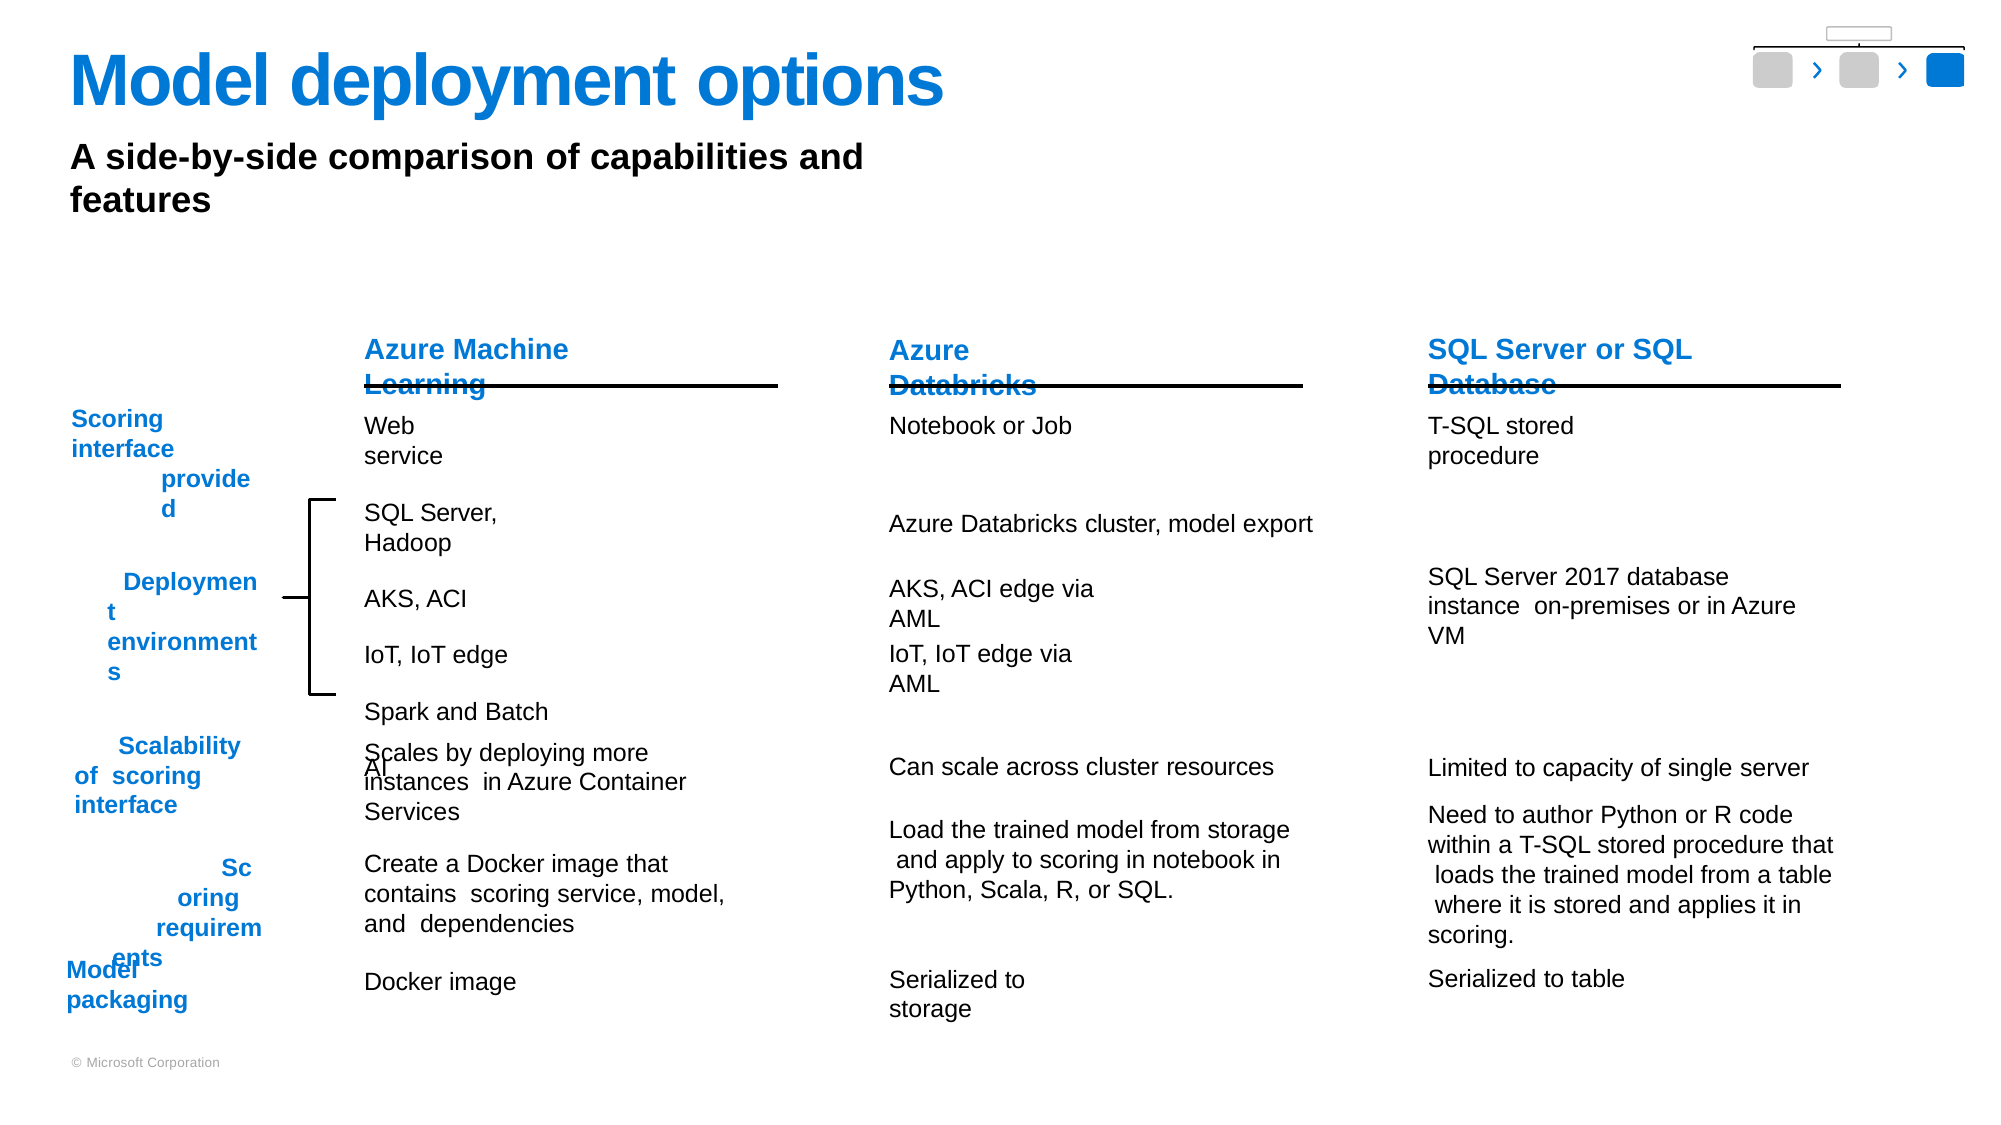

# Model deployment options
A side-by-side comparison of capabilities and features

Azure Machine Learning
SQL Server or SQL Database
Azure Databricks

Scoring interface
provided
Web service
Notebook or Job
T-SQL stored procedure
SQL Server, Hadoop
AKS, ACI
IoT, IoT edge  Spark and Batch AI

Azure Databricks cluster, model export
SQL Server 2017 database instance  on-premises or in Azure VM
Deployment  environments
AKS, ACI edge via AML
IoT, IoT edge via AML
Scalability of  scoring interface

Scoring
requirements
Scales by deploying more instances  in Azure Container Services
Create a Docker image that contains  scoring service, model, and  dependencies
Can scale across cluster resources

Load the trained model from storage  and apply to scoring in notebook in  Python, Scala, R, or SQL.
Limited to capacity of single server
Need to author Python or R code  within a T-SQL stored procedure that  loads the trained model from a table  where it is stored and applies it in  scoring.
Serialized to table
Model packaging
Serialized to storage
Docker image
© Microsoft Corporation